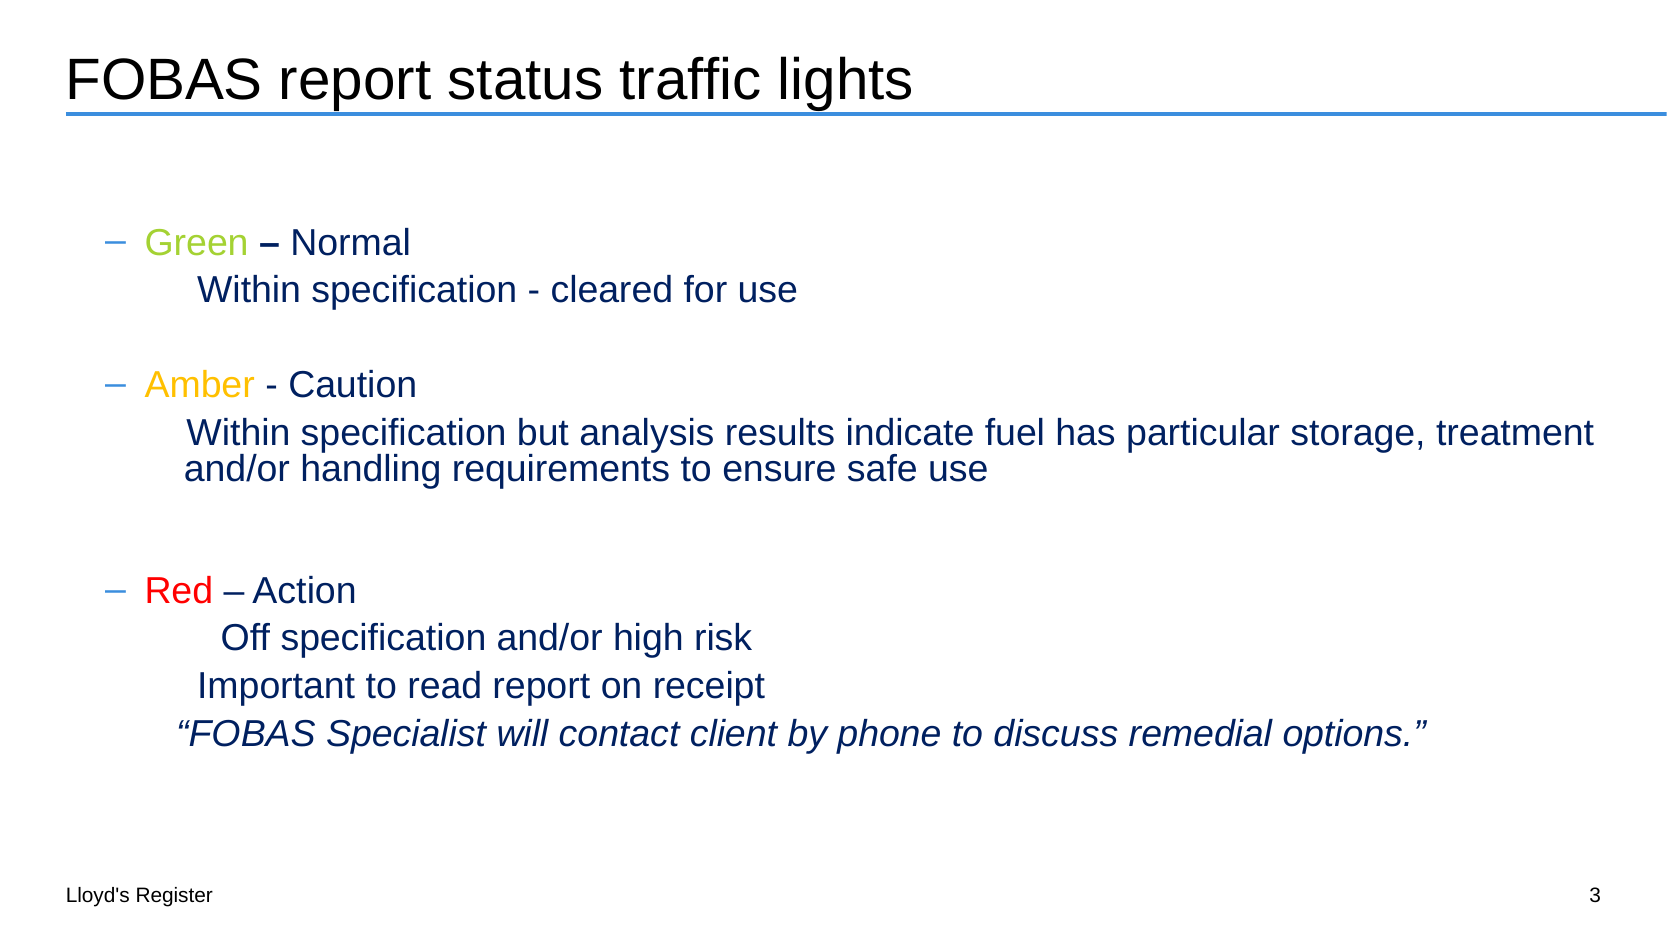

FOBAS report status traffic lights

Green – Normal
     Within specification - cleared for use

Amber - Caution
    Within specification but analysis results indicate fuel has particular storage, treatment and/or handling requirements to ensure safe use

Red – Action
           Off specification and/or high risk
     Important to read report on receipt
   “FOBAS Specialist will contact client by phone to discuss remedial options.”

Lloyd's Register
3